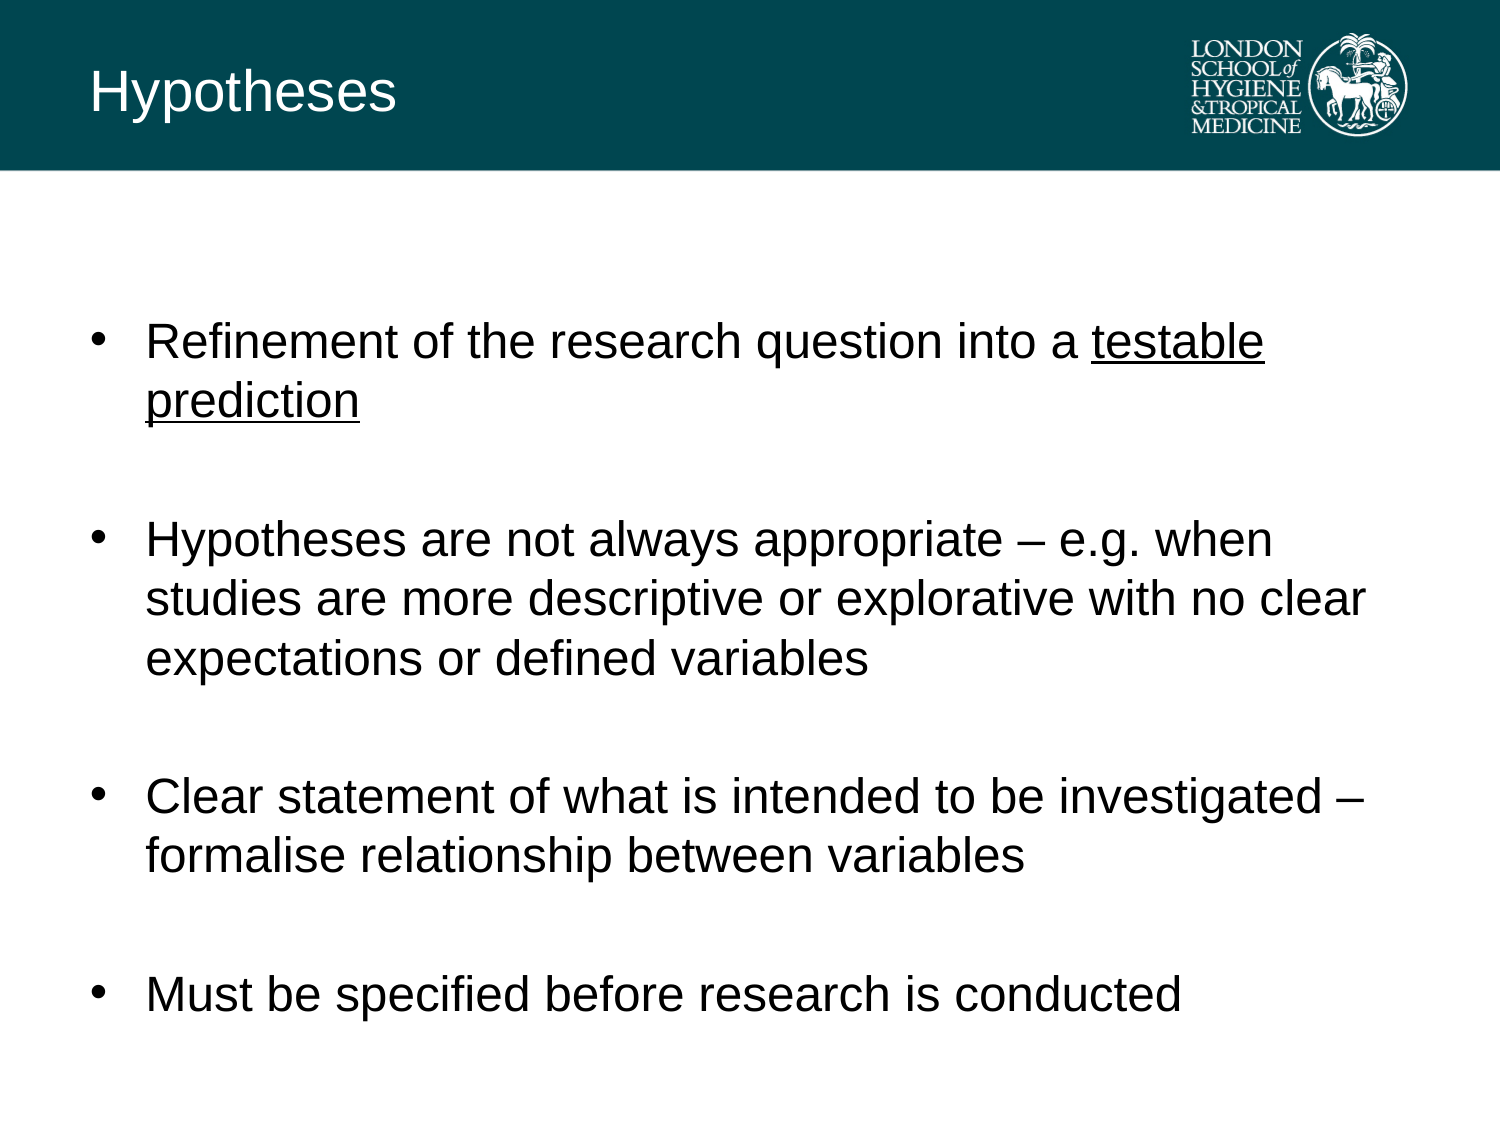

# Hypotheses

Refinement of the research question into a testable prediction

Hypotheses are not always appropriate – e.g. when studies are more descriptive or explorative with no clear expectations or defined variables

Clear statement of what is intended to be investigated – formalise relationship between variables

Must be specified before research is conducted